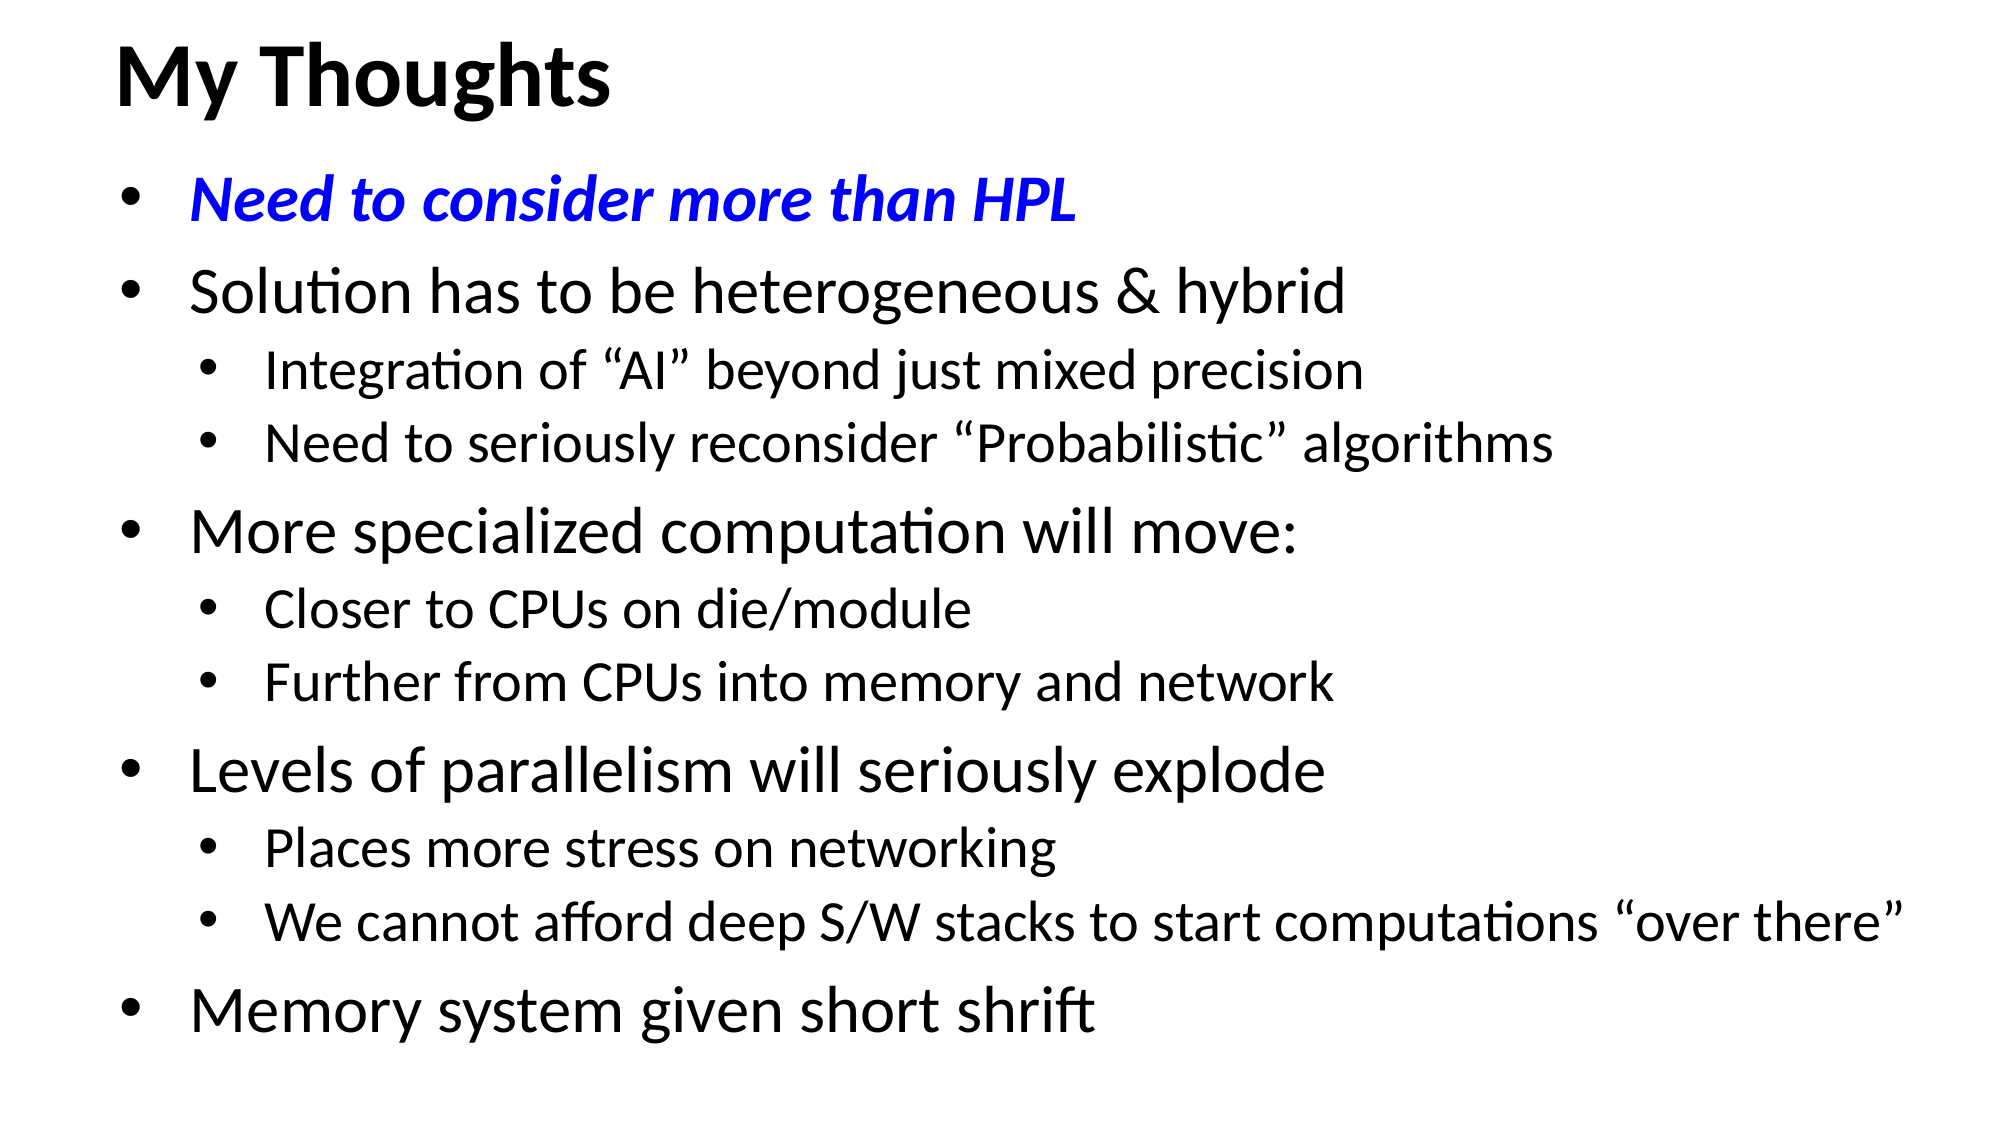

# My Thoughts
Need to consider more than HPL
Solution has to be heterogeneous & hybrid
Integration of “AI” beyond just mixed precision
Need to seriously reconsider “Probabilistic” algorithms
More specialized computation will move:
Closer to CPUs on die/module
Further from CPUs into memory and network
Levels of parallelism will seriously explode
Places more stress on networking
We cannot afford deep S/W stacks to start computations “over there”
Memory system given short shrift